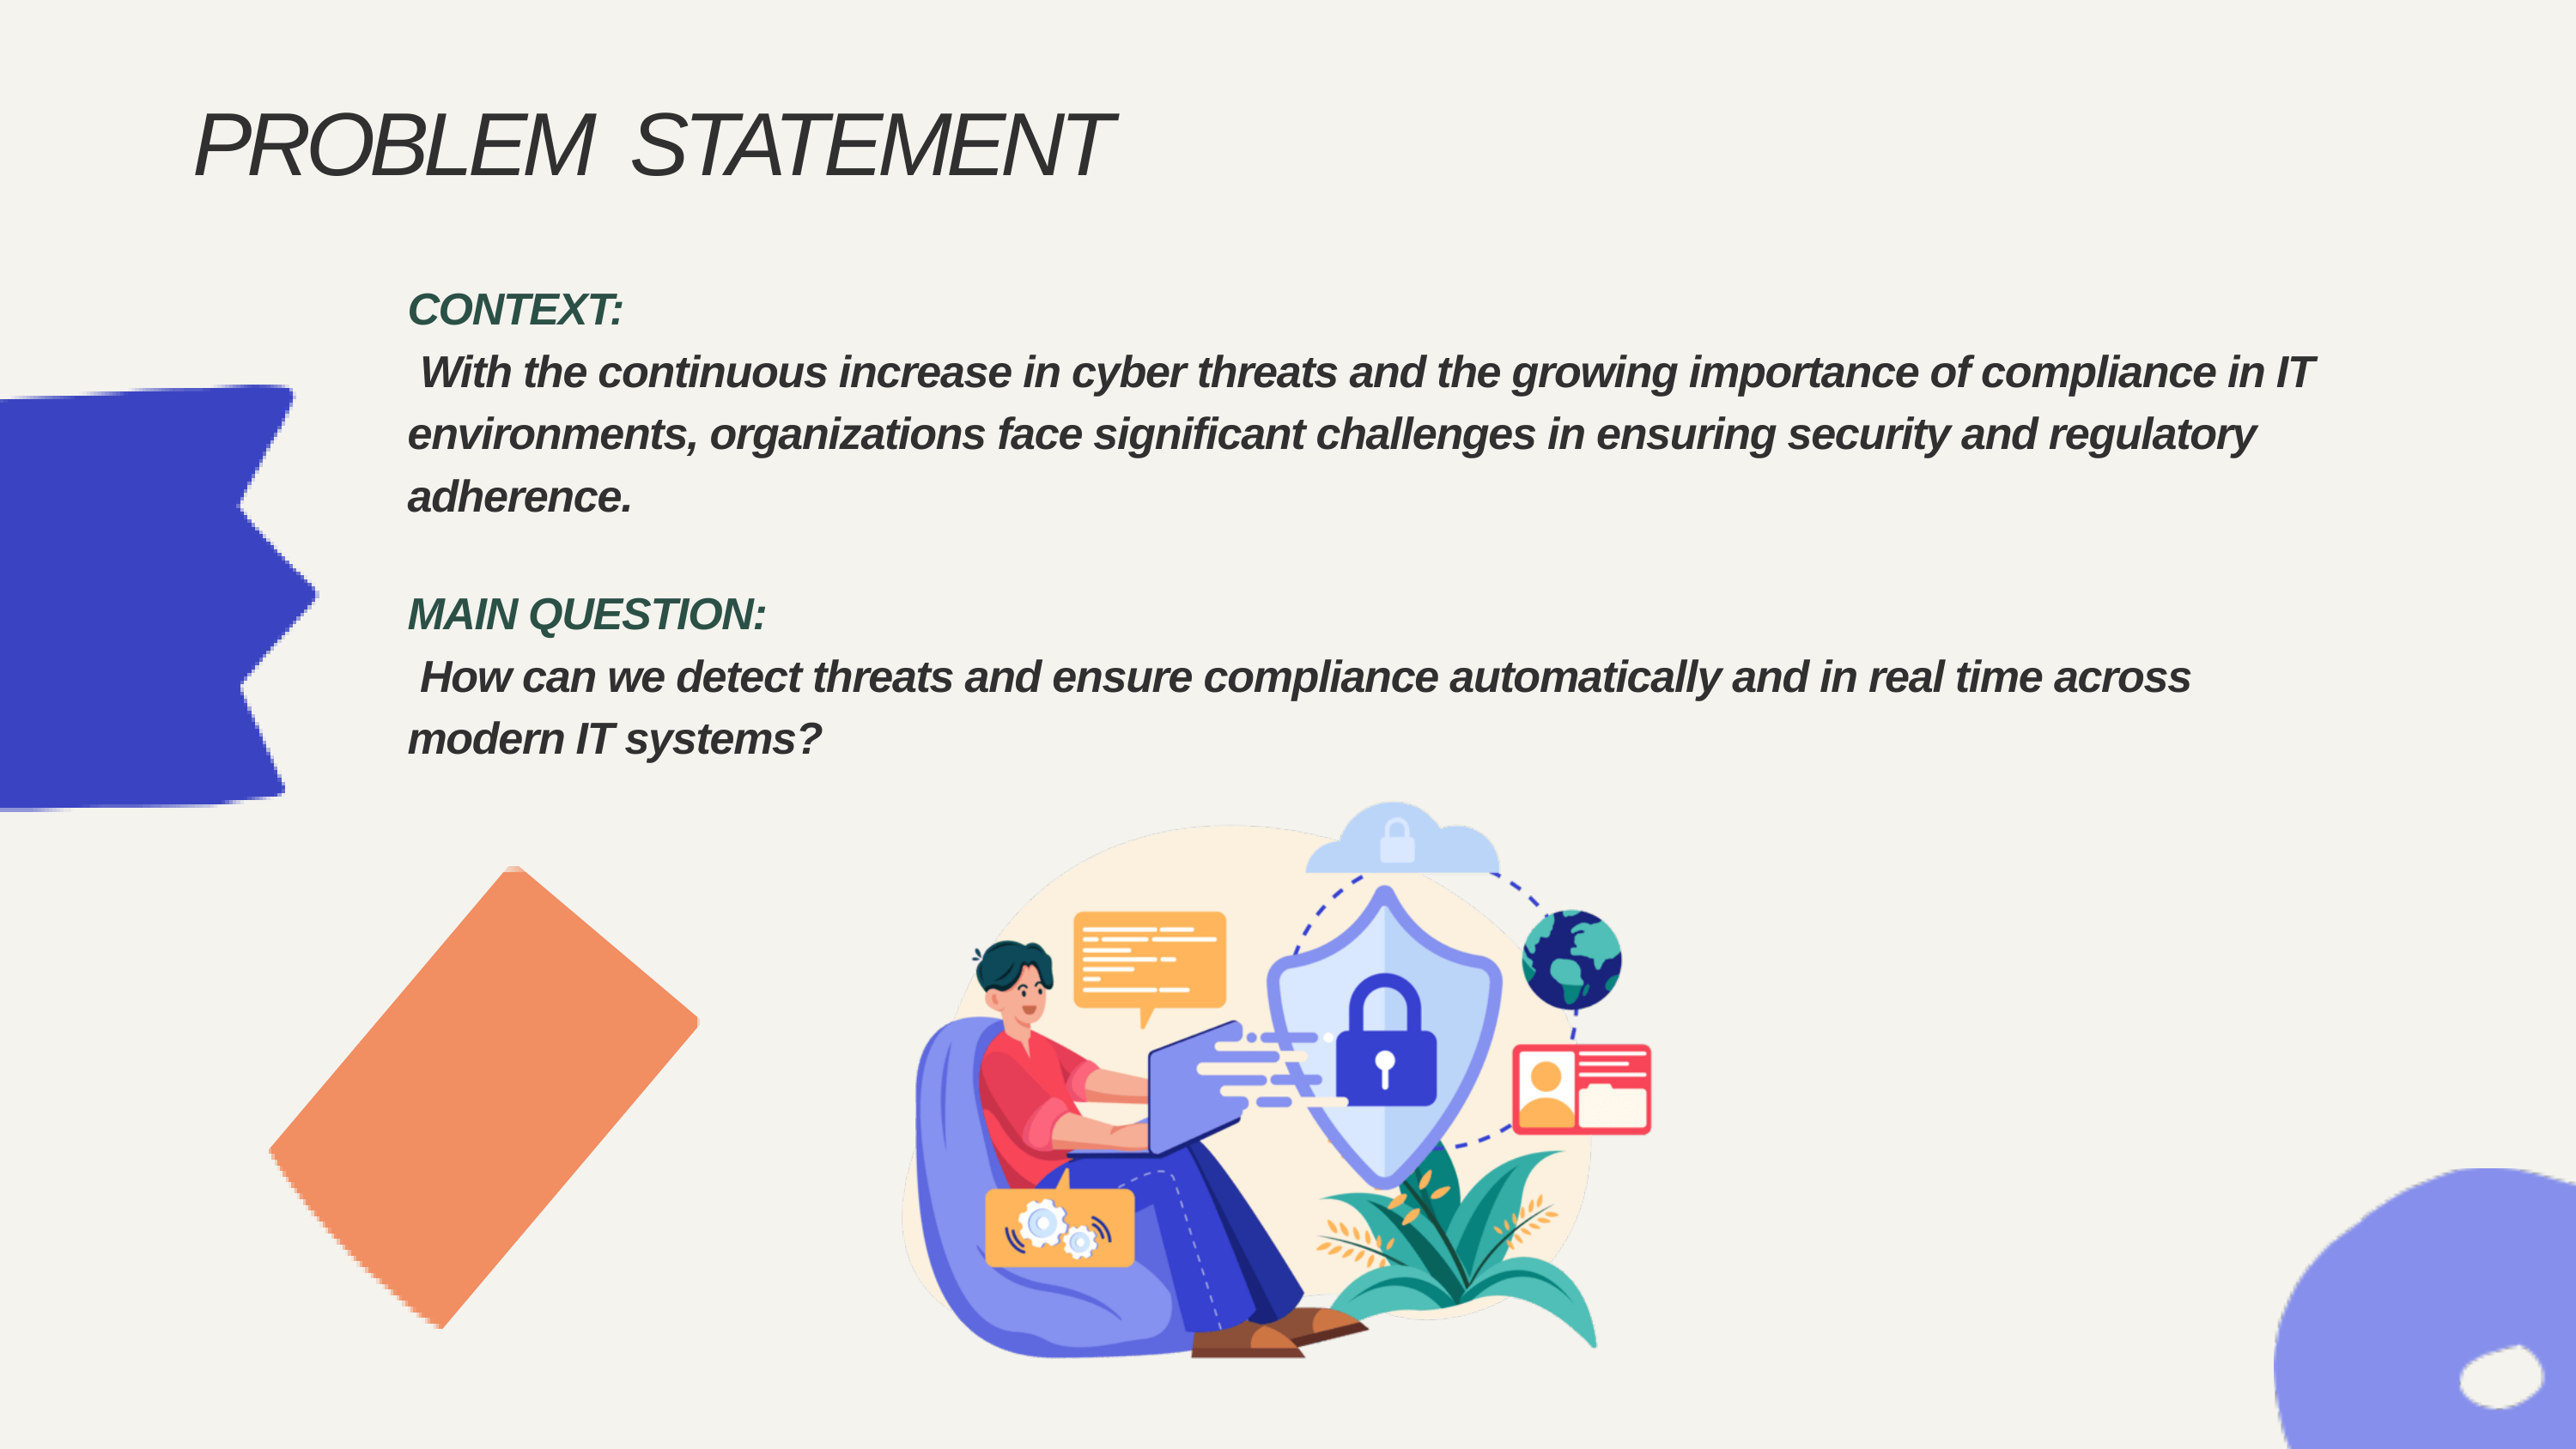

PROBLEM  STATEMENT
CONTEXT:
 With the continuous increase in cyber threats and the growing importance of compliance in IT environments, organizations face significant challenges in ensuring security and regulatory adherence.

MAIN QUESTION:
 How can we detect threats and ensure compliance automatically and in real time across modern IT systems?